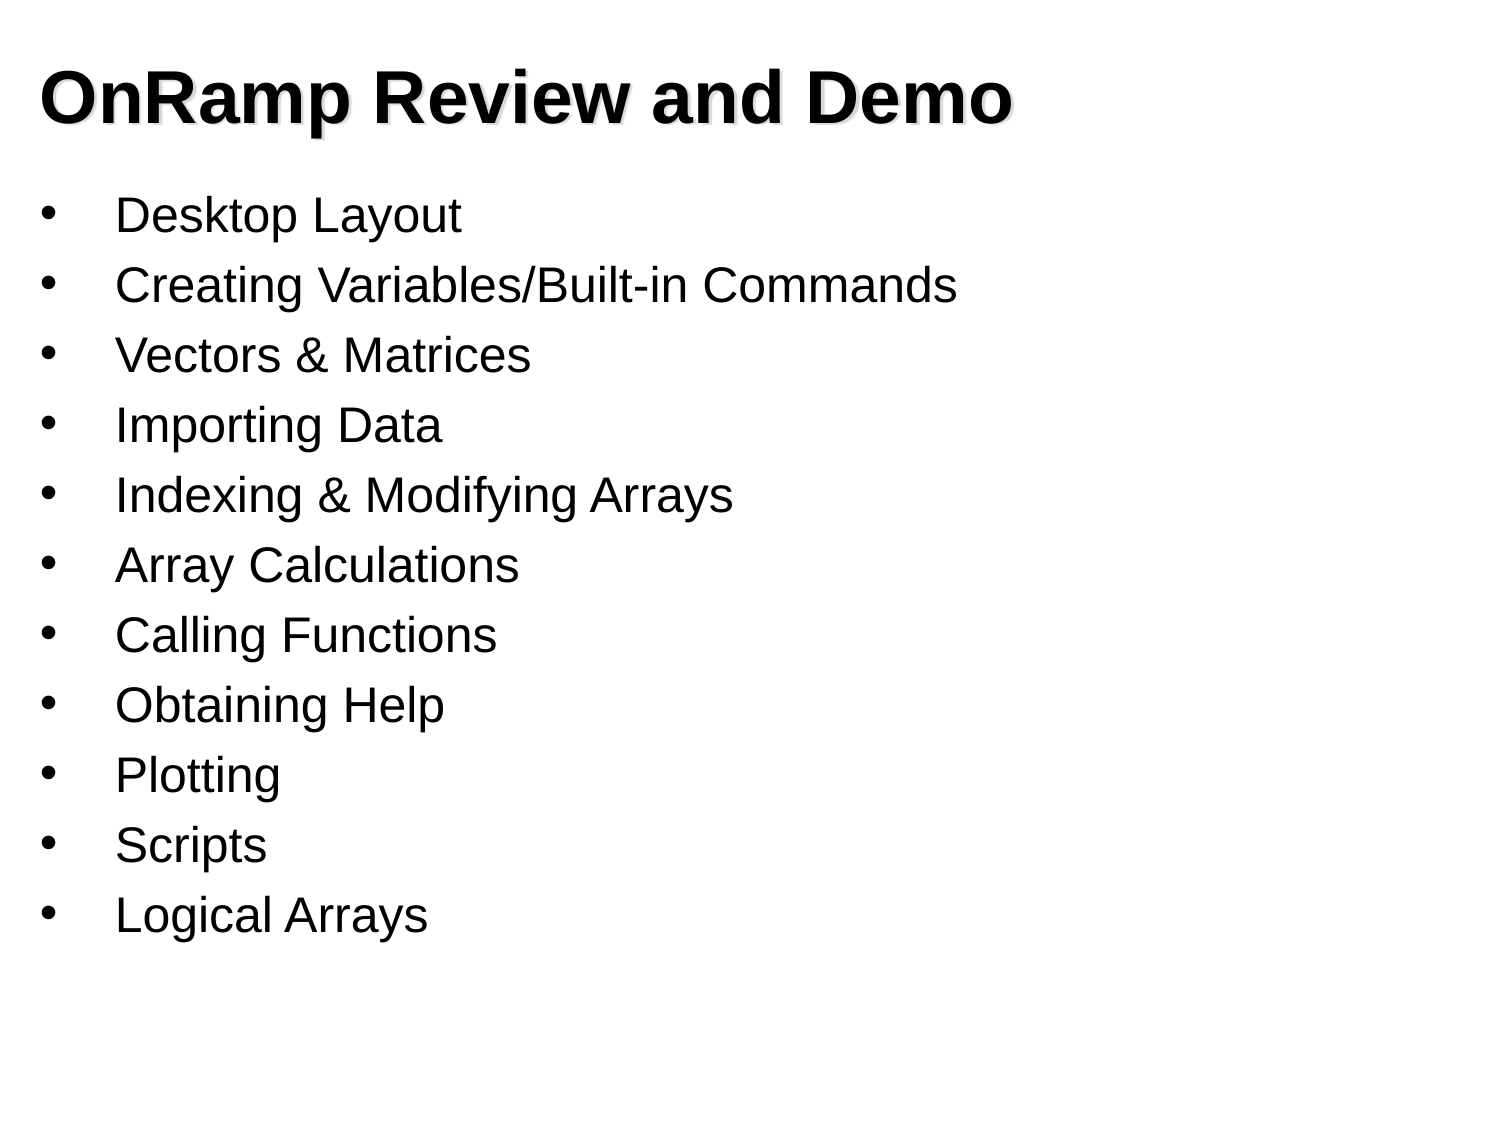

# OnRamp Review and Demo
Desktop Layout
Creating Variables/Built-in Commands
Vectors & Matrices
Importing Data
Indexing & Modifying Arrays
Array Calculations
Calling Functions
Obtaining Help
Plotting
Scripts
Logical Arrays